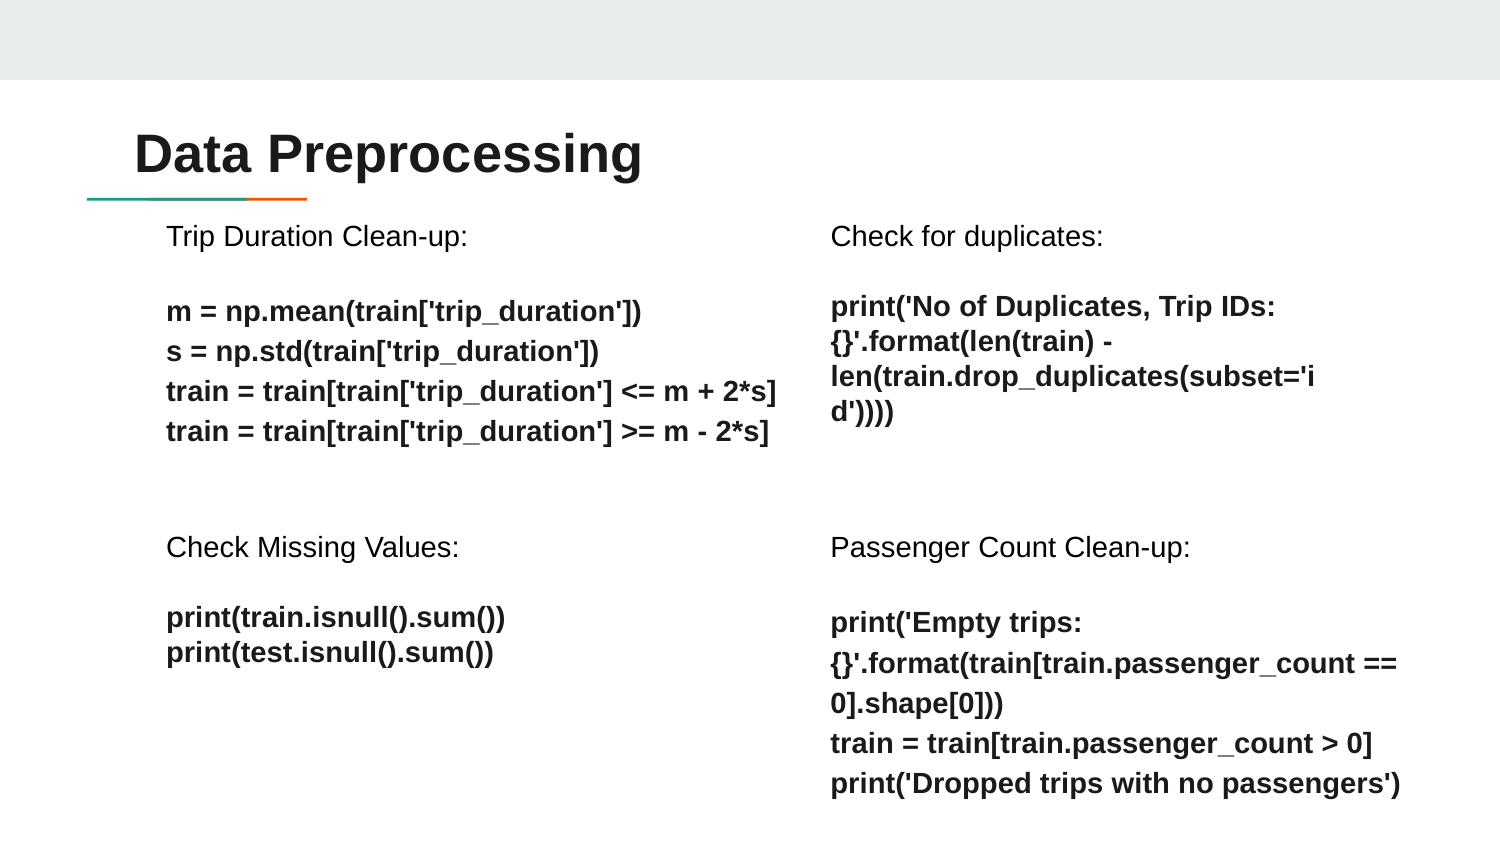

# Data Preprocessing
Trip Duration Clean-up:

m = np.mean(train['trip_duration'])
s = np.std(train['trip_duration'])
train = train[train['trip_duration'] <= m + 2*s]
train = train[train['trip_duration'] >= m - 2*s]

Check for duplicates:

print('No of Duplicates, Trip IDs: {}'.format(len(train) - len(train.drop_duplicates(subset='id'))))
Check Missing Values:

print(train.isnull().sum())
print(test.isnull().sum())
Passenger Count Clean-up:

print('Empty trips: {}'.format(train[train.passenger_count == 0].shape[0]))
train = train[train.passenger_count > 0]
print('Dropped trips with no passengers')